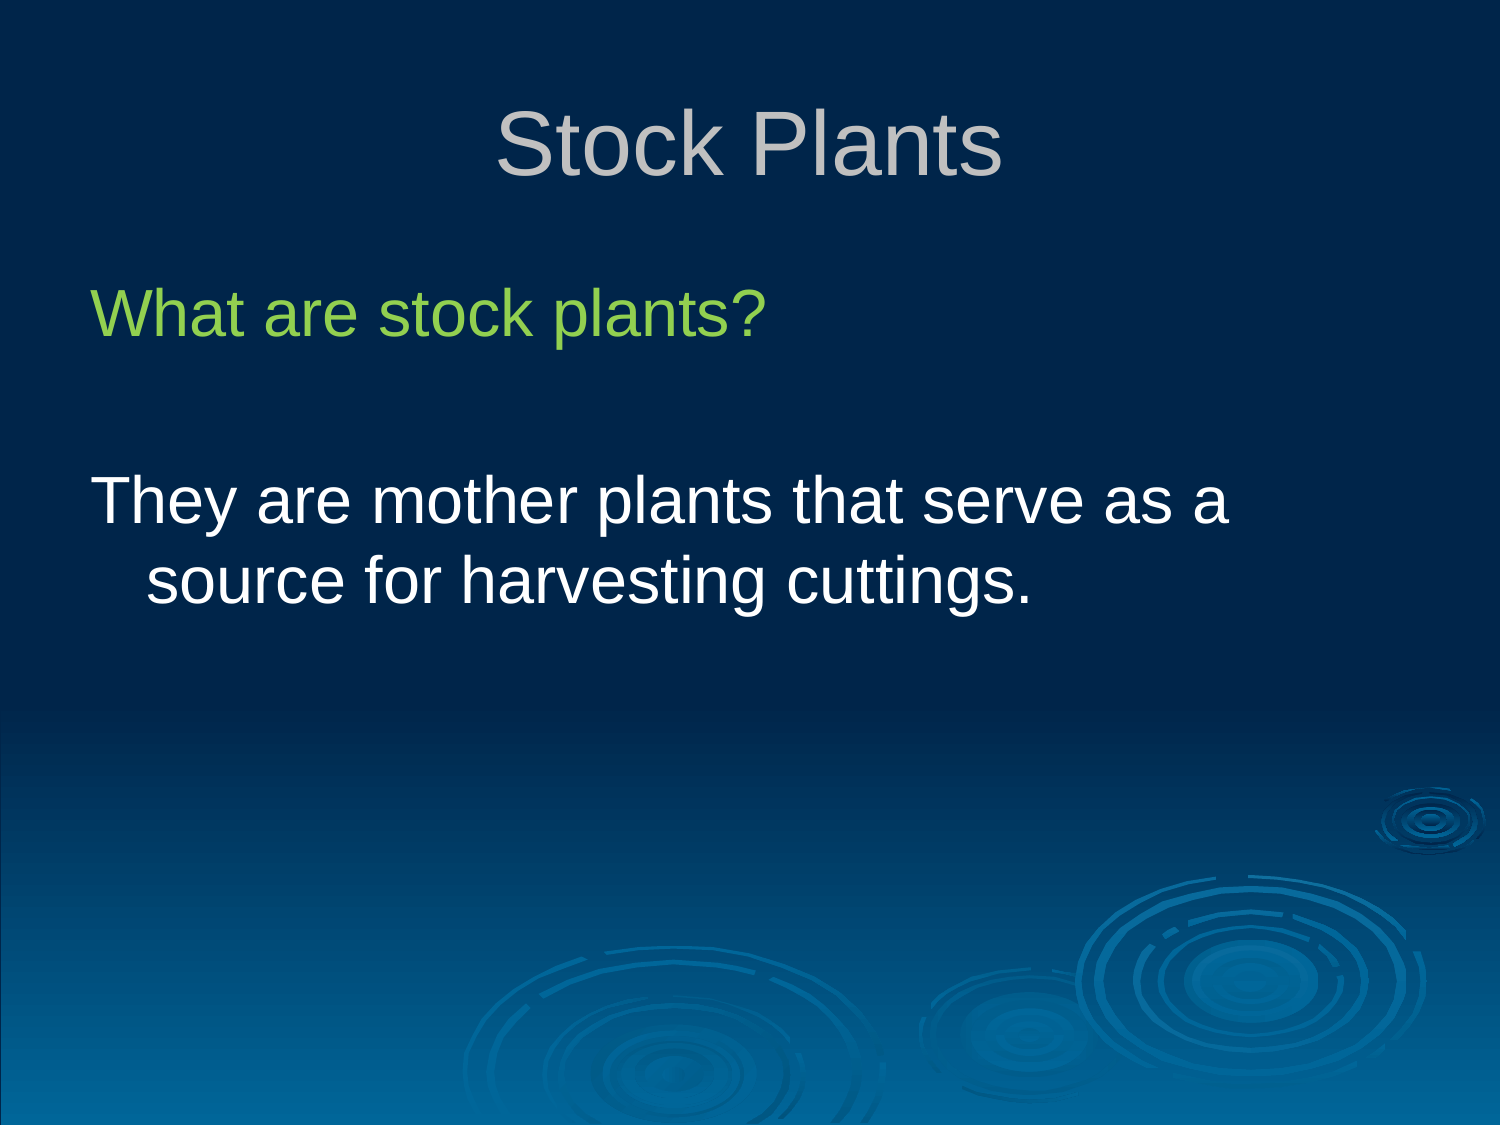

# Stock Plants
What are stock plants?

They are mother plants that serve as a source for harvesting cuttings.